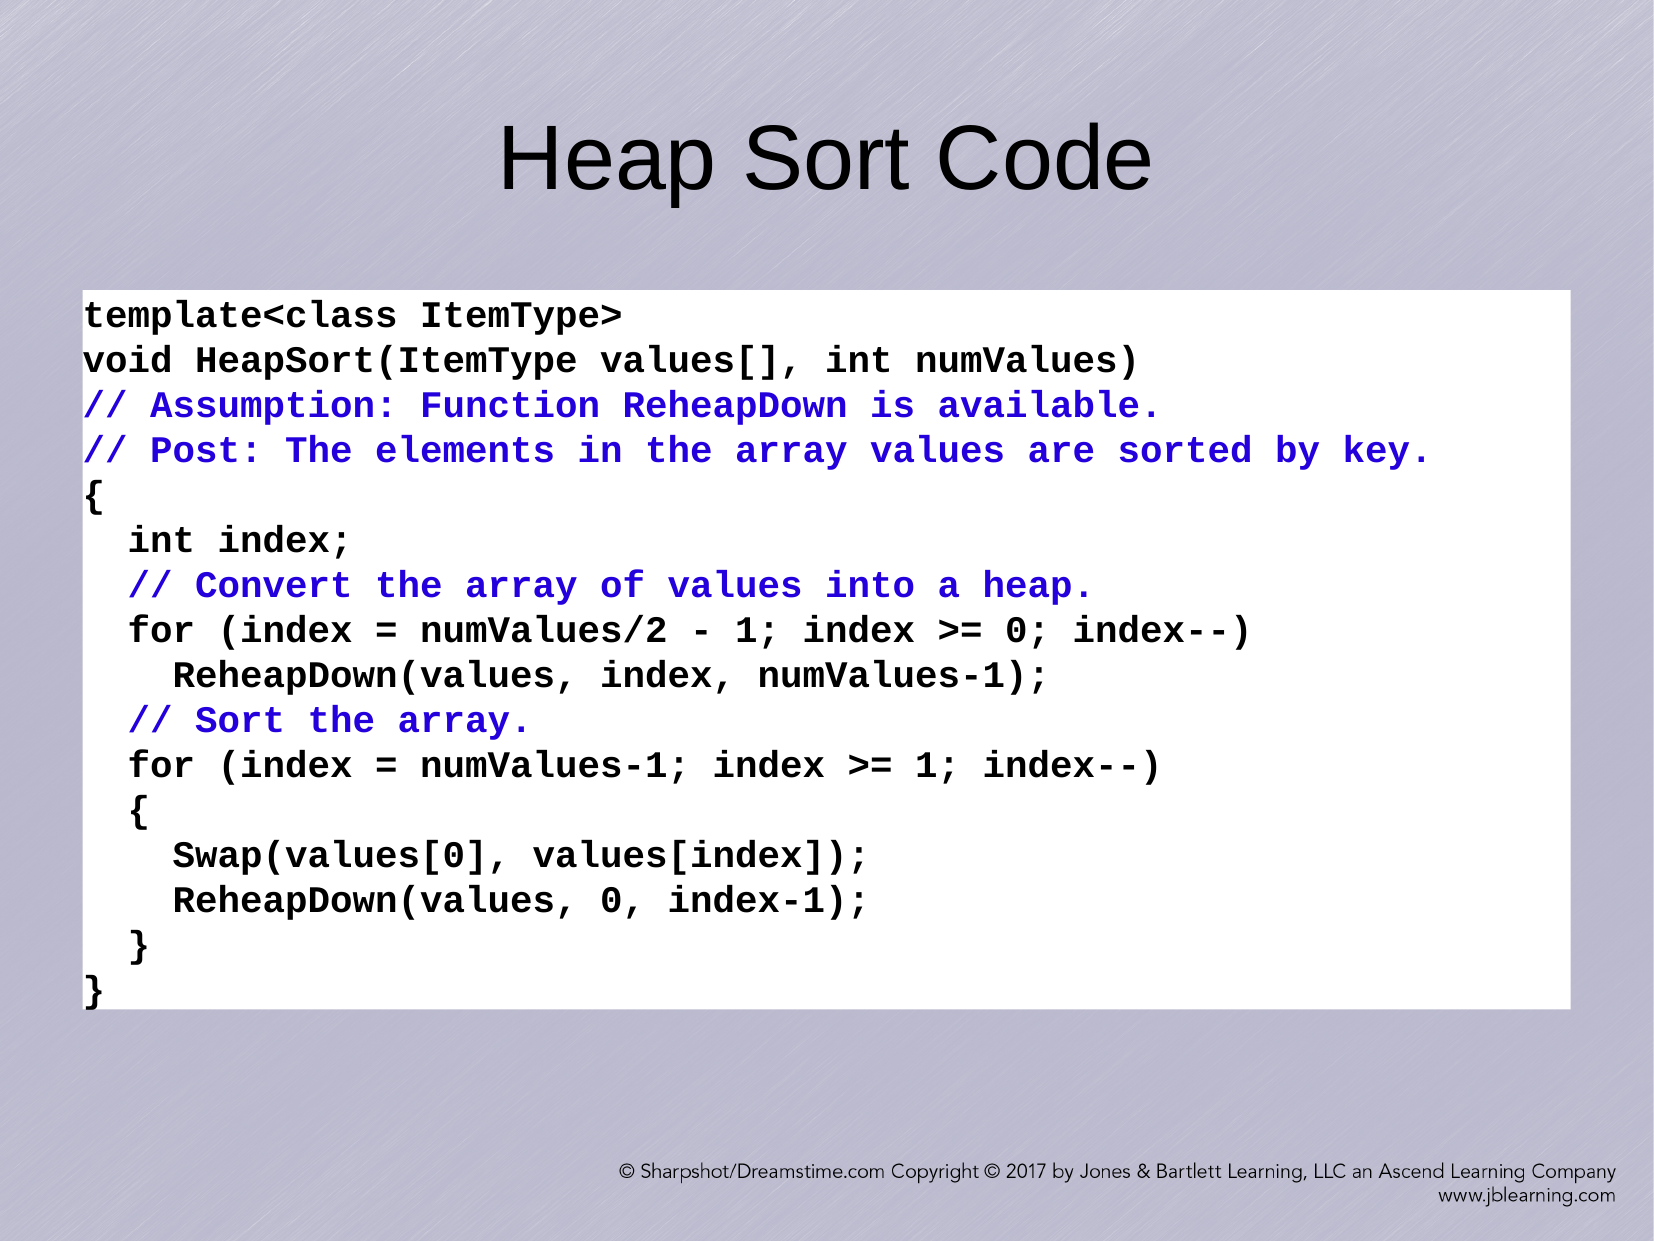

Heap Sort Code
template<class ItemType>
void HeapSort(ItemType values[], int numValues)
// Assumption: Function ReheapDown is available.
// Post: The elements in the array values are sorted by key.
{
  int index;
  // Convert the array of values into a heap.
  for (index = numValues/2 - 1; index >= 0; index--)
    ReheapDown(values, index, numValues-1);
  // Sort the array.
  for (index = numValues-1; index >= 1; index--)
  {
    Swap(values[0], values[index]);
    ReheapDown(values, 0, index-1);
  }
}